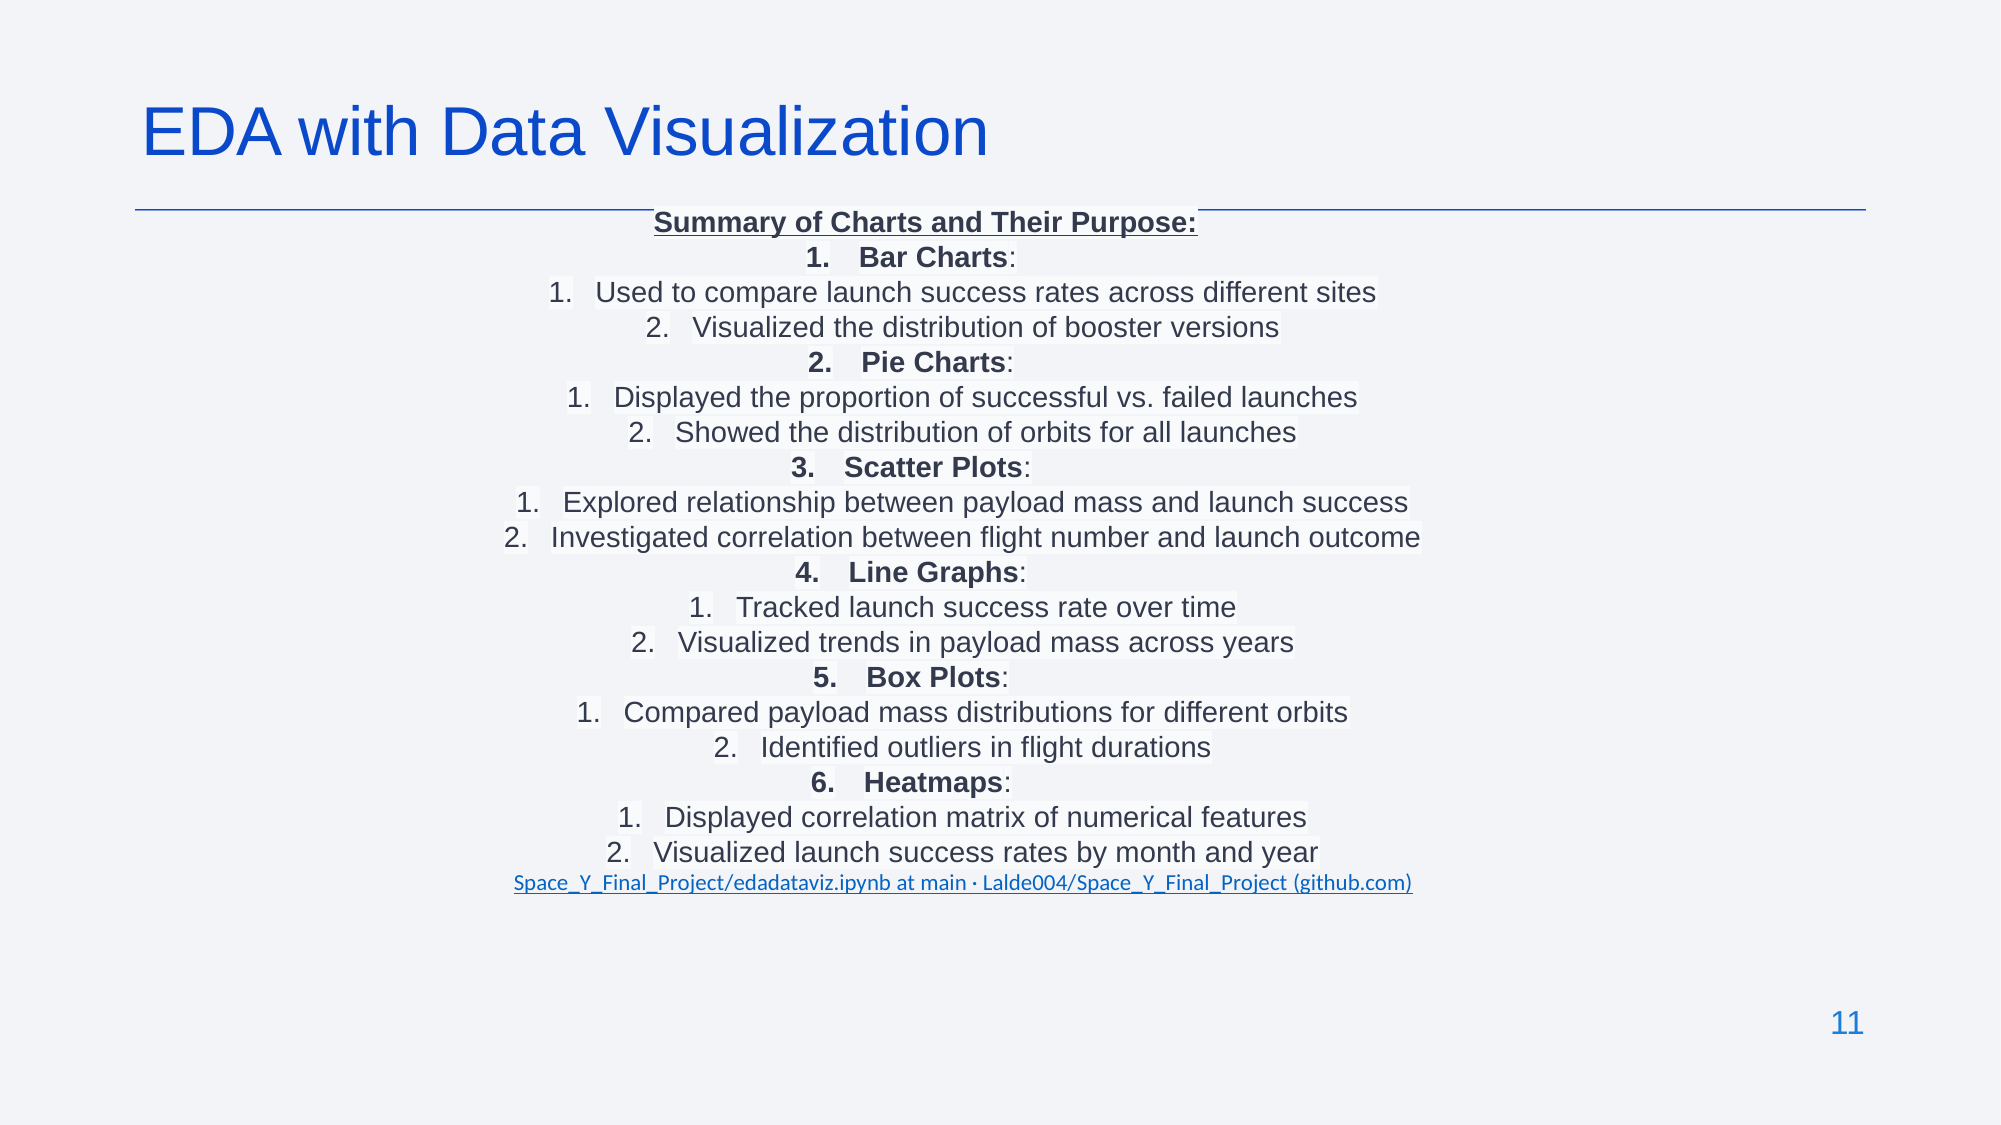

EDA with Data Visualization
Summary of Charts and Their Purpose:
Bar Charts:
Used to compare launch success rates across different sites
Visualized the distribution of booster versions
Pie Charts:
Displayed the proportion of successful vs. failed launches
Showed the distribution of orbits for all launches
Scatter Plots:
Explored relationship between payload mass and launch success
Investigated correlation between flight number and launch outcome
Line Graphs:
Tracked launch success rate over time
Visualized trends in payload mass across years
Box Plots:
Compared payload mass distributions for different orbits
Identified outliers in flight durations
Heatmaps:
Displayed correlation matrix of numerical features
Visualized launch success rates by month and year
Space_Y_Final_Project/edadataviz.ipynb at main · Lalde004/Space_Y_Final_Project (github.com)

11